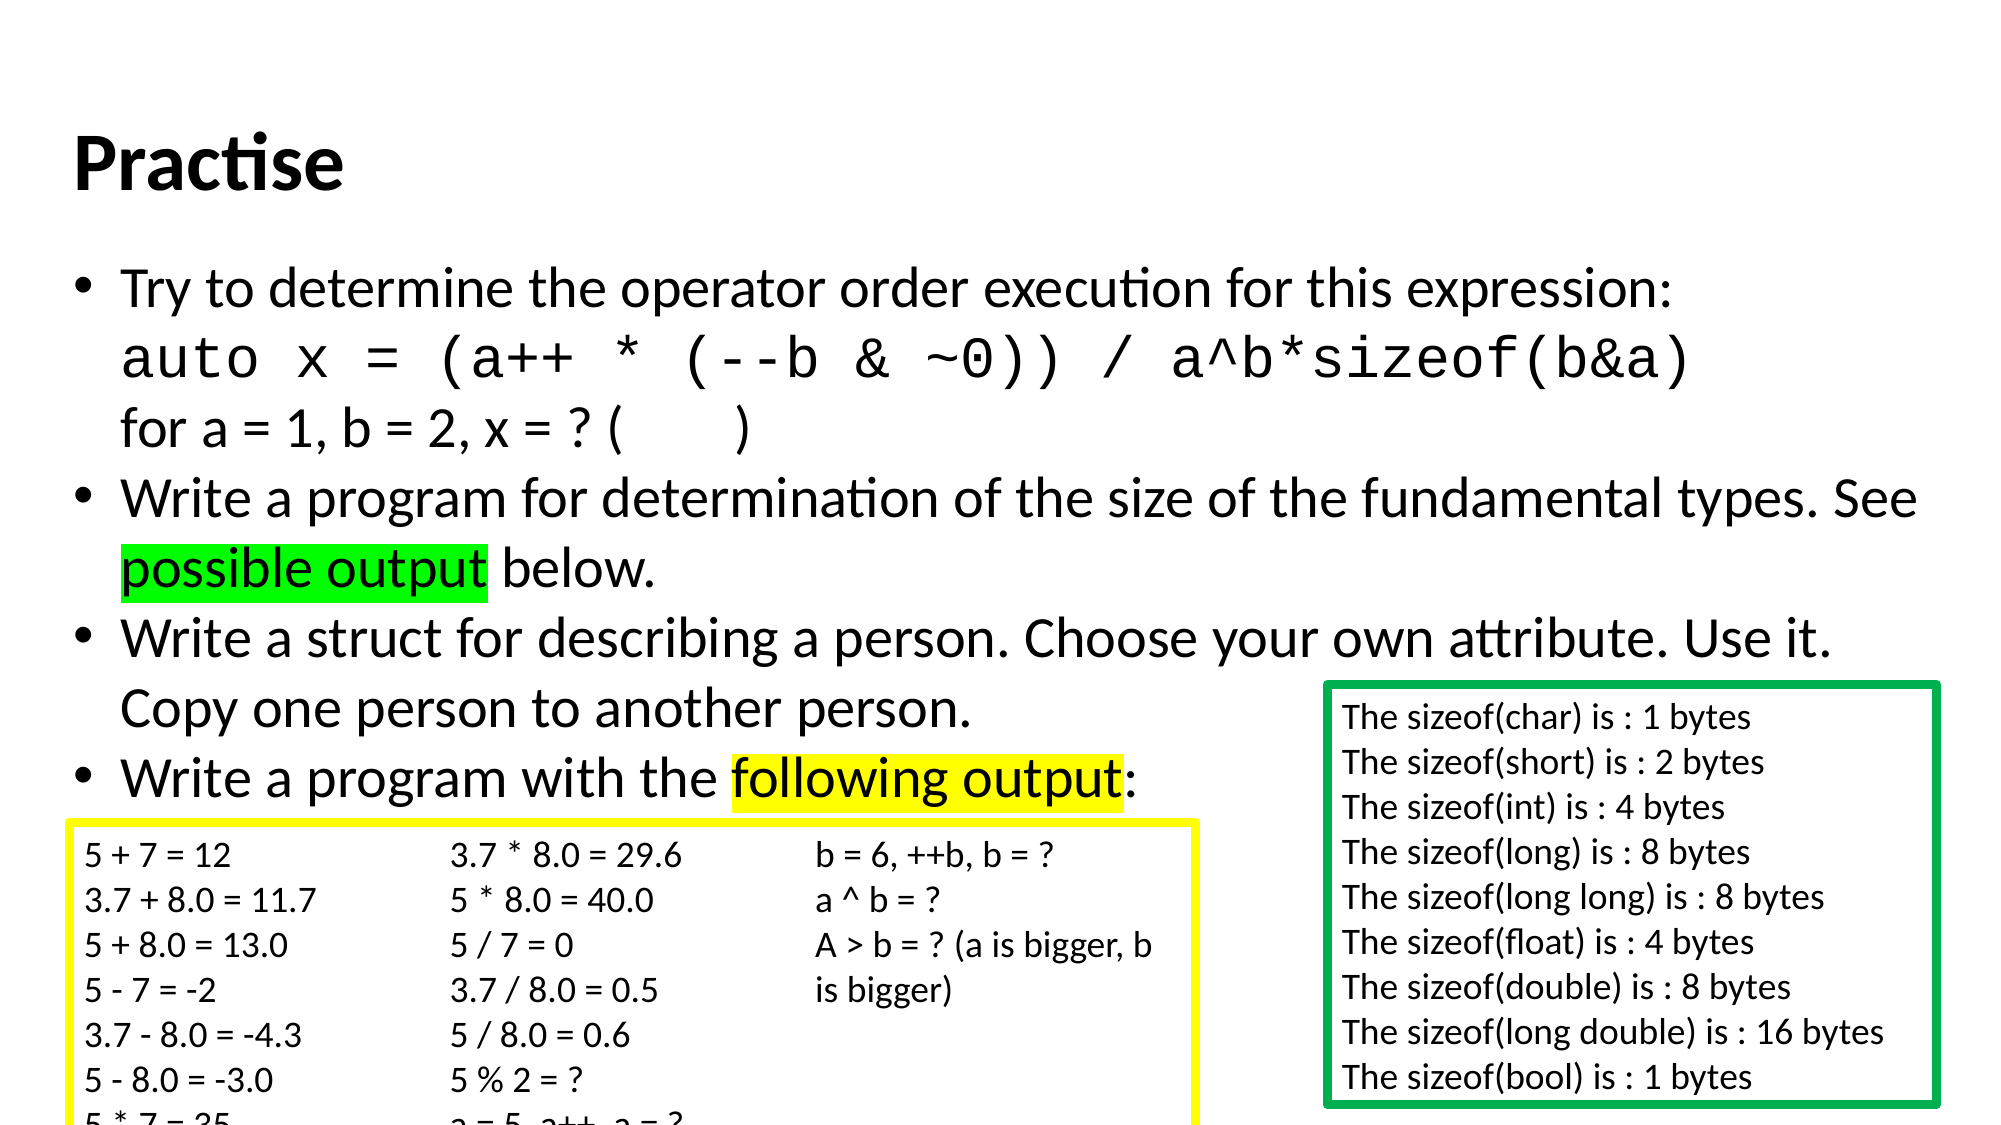

Practise
Try to determine the operator order execution for this expression:
auto x = (a++ * (--b & ~0)) / a^b*sizeof(b&a) 
for a = 1, b = 2, x = ? (x = 4)
Write a program for determination of the size of the fundamental types. See possible output below.
Write a struct for describing a person. Choose your own attribute. Use it.
Copy one person to another person.
Write a program with the following output:
The sizeof(char) is : 1 bytes
The sizeof(short) is : 2 bytes
The sizeof(int) is : 4 bytes
The sizeof(long) is : 8 bytes
The sizeof(long long) is : 8 bytes
The sizeof(float) is : 4 bytes
The sizeof(double) is : 8 bytes
The sizeof(long double) is : 16 bytes
The sizeof(bool) is : 1 bytes
5 + 7 = 12
3.7 + 8.0 = 11.7
5 + 8.0 = 13.0
5 - 7 = -2
3.7 - 8.0 = -4.3
5 - 8.0 = -3.0
5 * 7 = 35
3.7 * 8.0 = 29.6
5 * 8.0 = 40.0
5 / 7 = 0
3.7 / 8.0 = 0.5
5 / 8.0 = 0.6
5 % 2 = ?
a = 5, a++, a = ?
b = 6, ++b, b = ?
a ^ b = ?
A > b = ? (a is bigger, b is bigger)